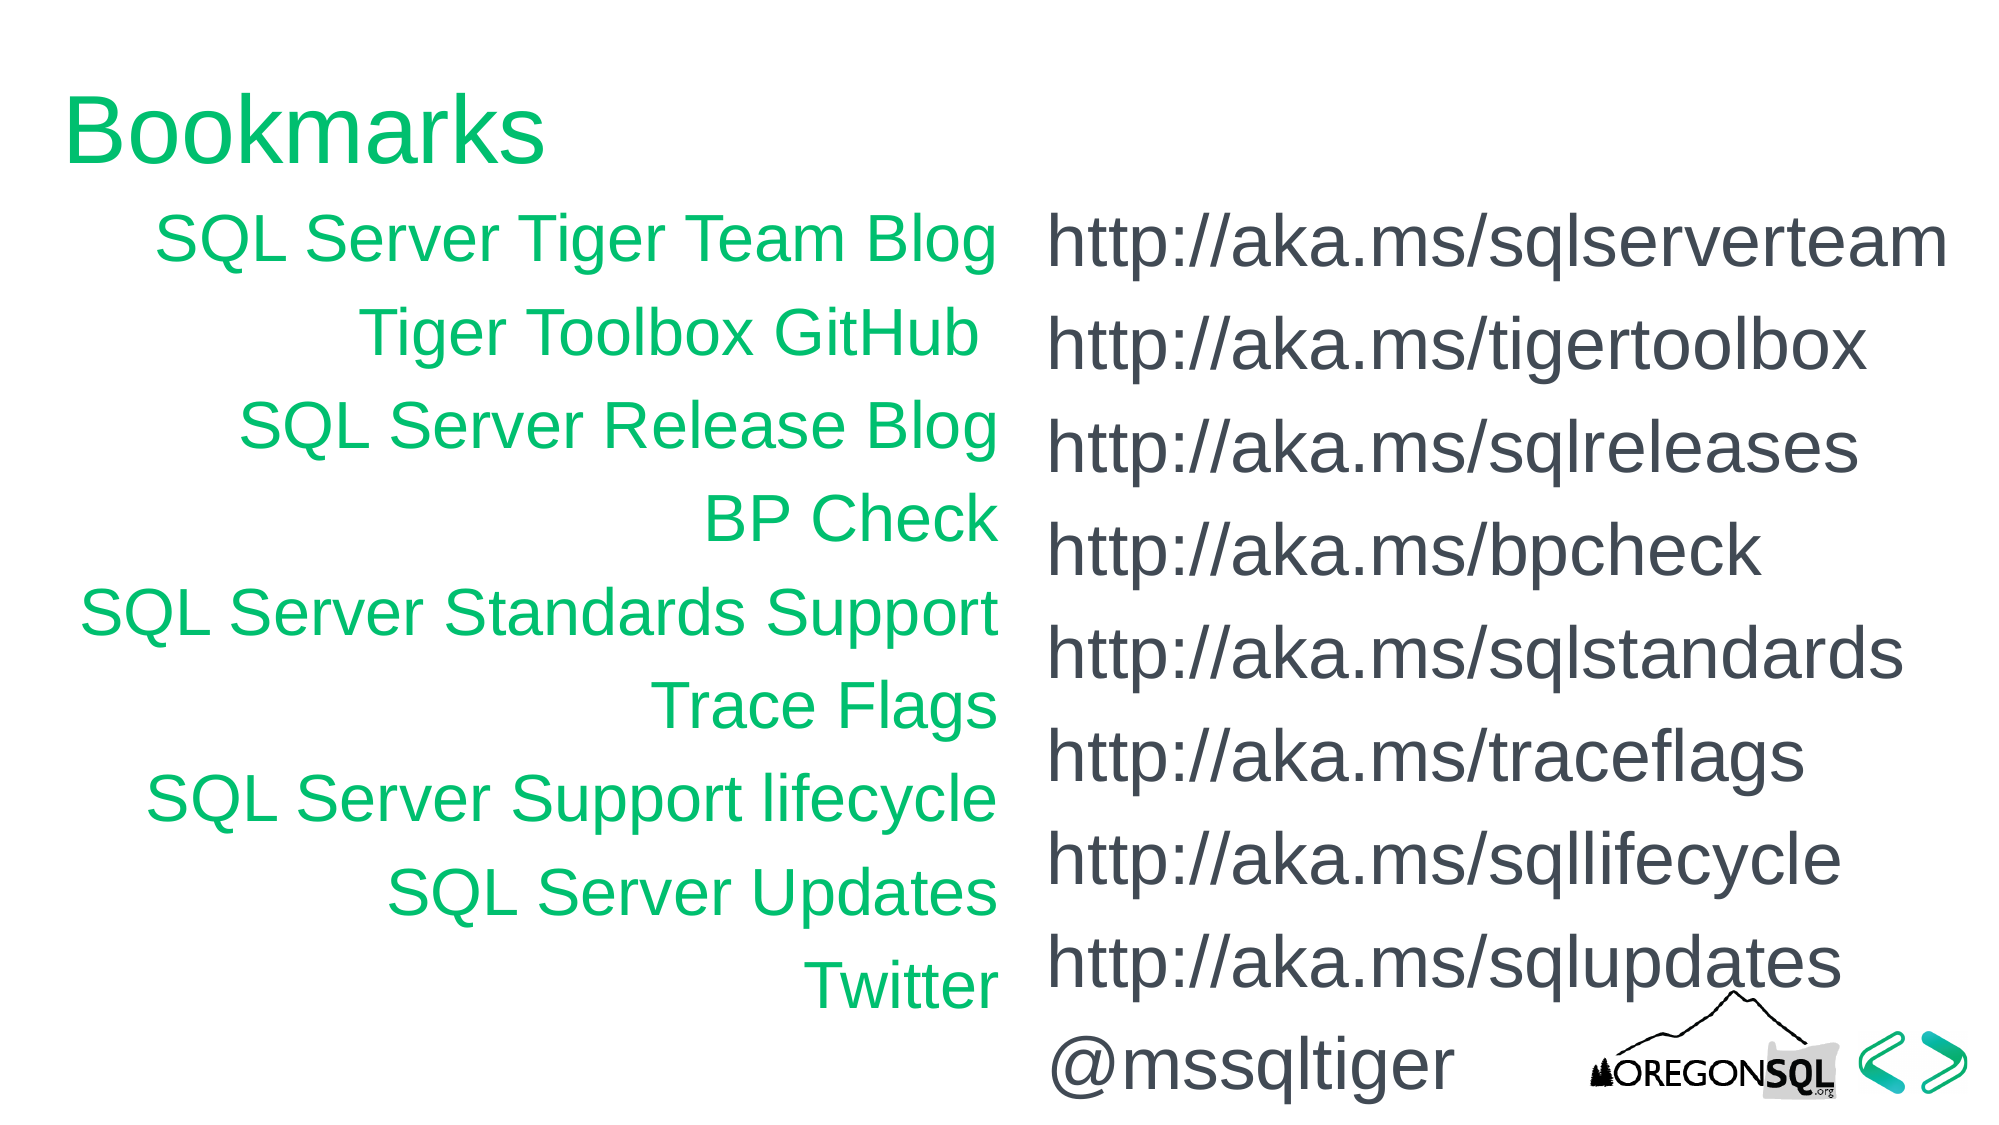

# Bookmarks
http://aka.ms/sqlserverteam
http://aka.ms/tigertoolbox
http://aka.ms/sqlreleases
http://aka.ms/bpcheck
http://aka.ms/sqlstandards
http://aka.ms/traceflags
http://aka.ms/sqllifecycle
http://aka.ms/sqlupdates
@mssqltiger

SQL Server Tiger Team Blog
Tiger Toolbox GitHub
SQL Server Release Blog
BP Check
SQL Server Standards Support
Trace Flags
SQL Server Support lifecycle
SQL Server Updates
Twitter